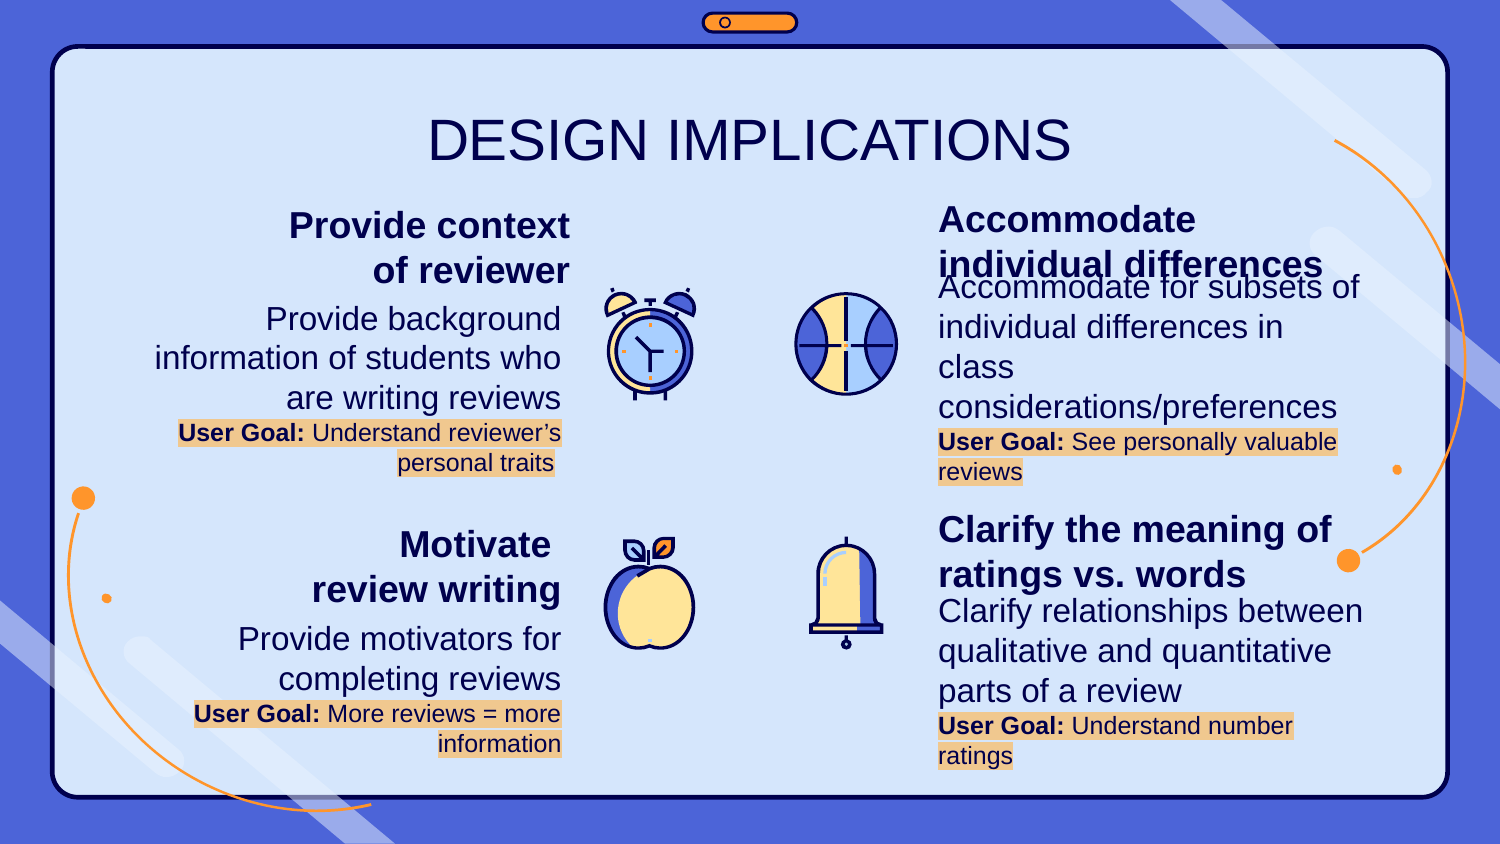

# DESIGN IMPLICATIONS
Accommodate
individual differences
Provide context
of reviewer

Accommodate for subsets of individual differences in class considerations/preferences
User Goal: See personally valuable reviews

Provide background information of students who are writing reviews
User Goal: Understand reviewer’s personal traits
Clarify the meaning of ratings vs. words
Motivate
review writing

Clarify relationships between qualitative and quantitative parts of a review
User Goal: Understand number ratings
Provide motivators for completing reviews
User Goal: More reviews = more information